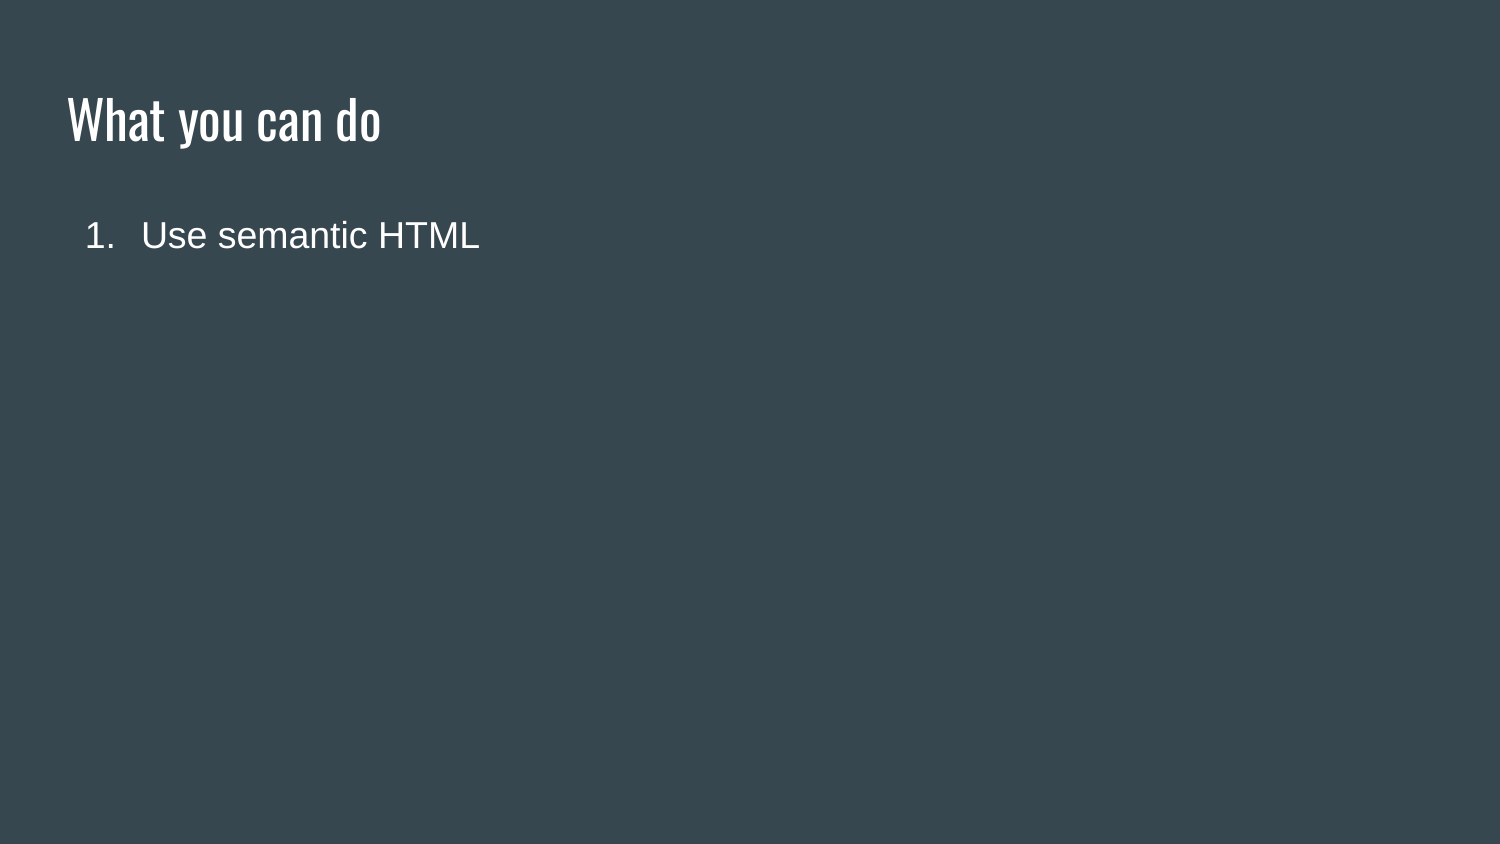

# What you can do
Use semantic HTML